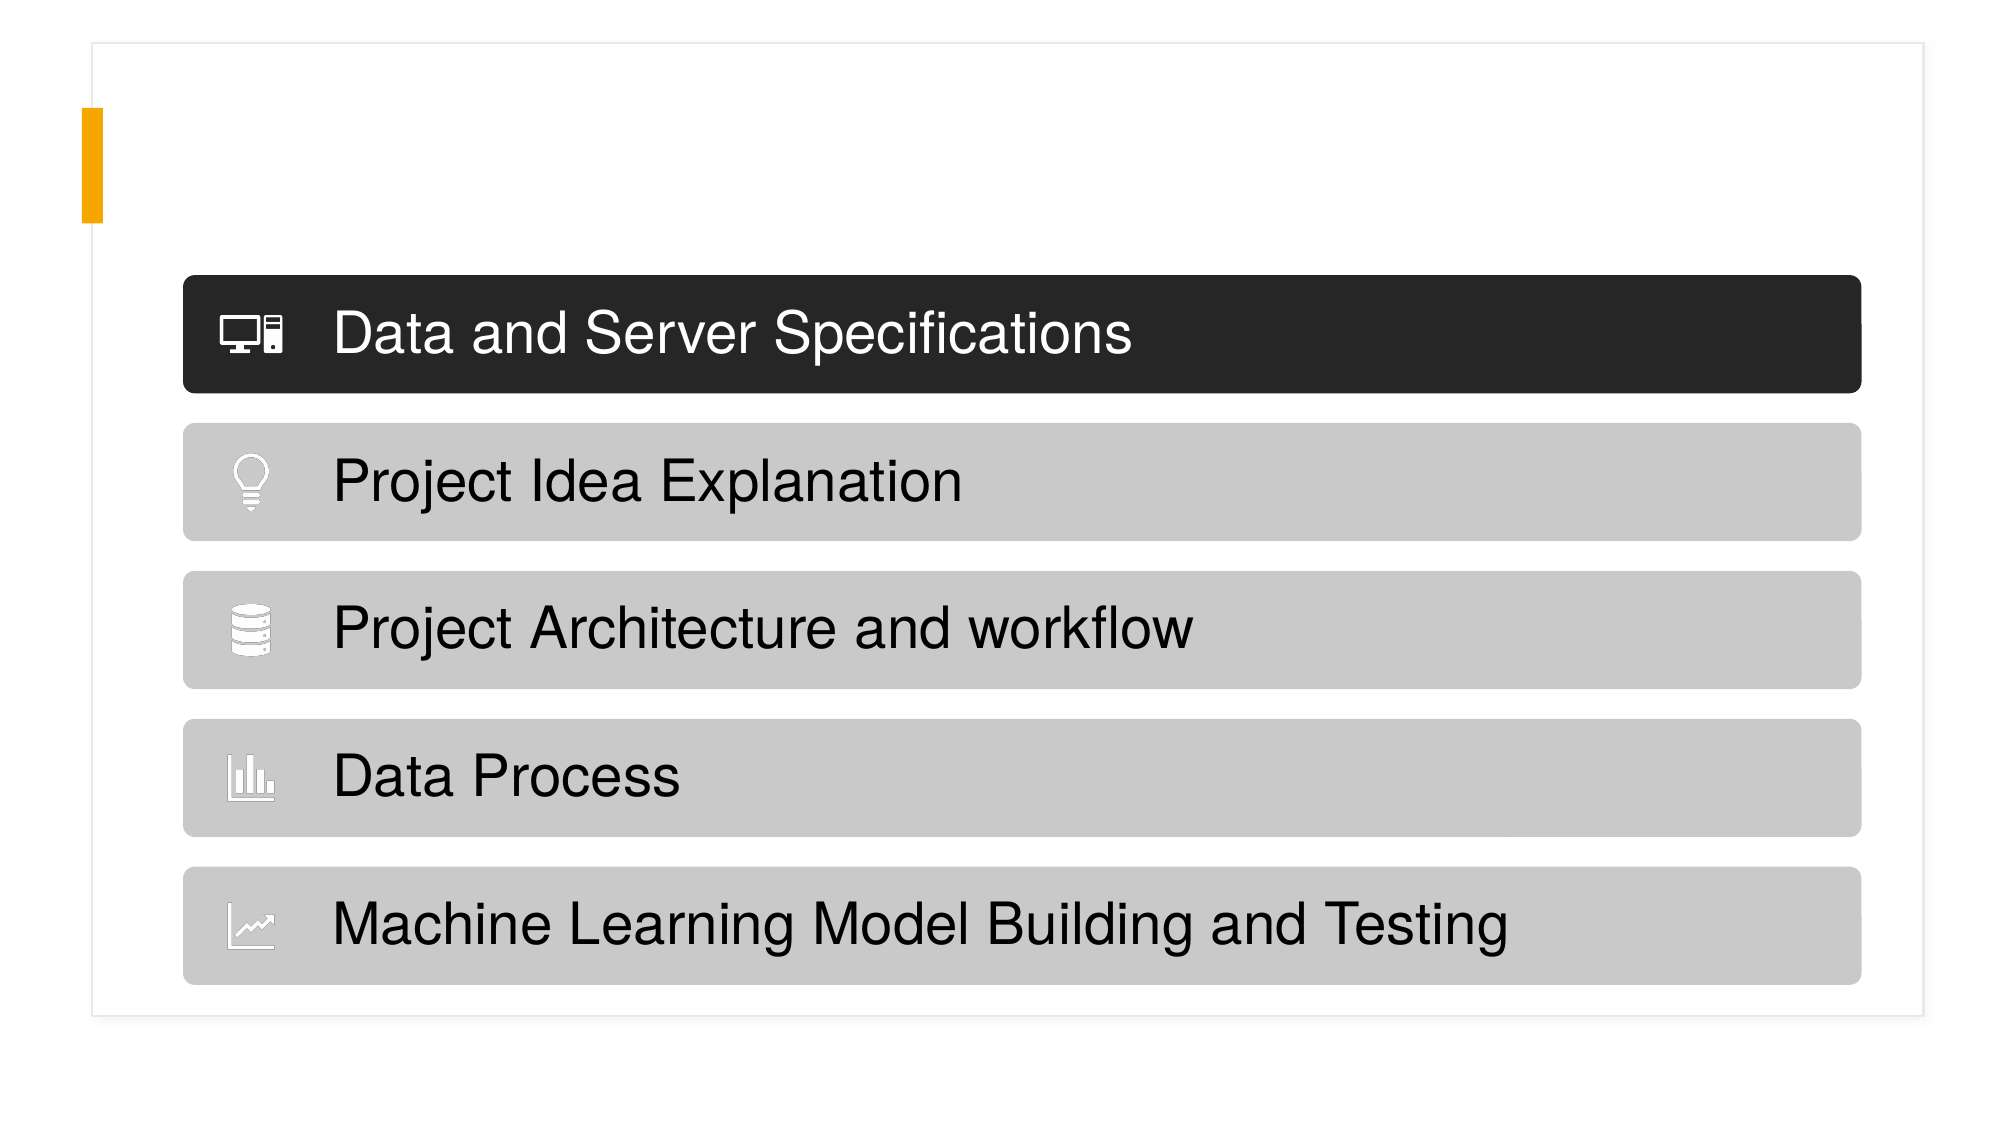

Data and Server Specifications
Project Idea Explanation
Project Architecture and workflow
Data Process
Machine Learning Model Building and Testing